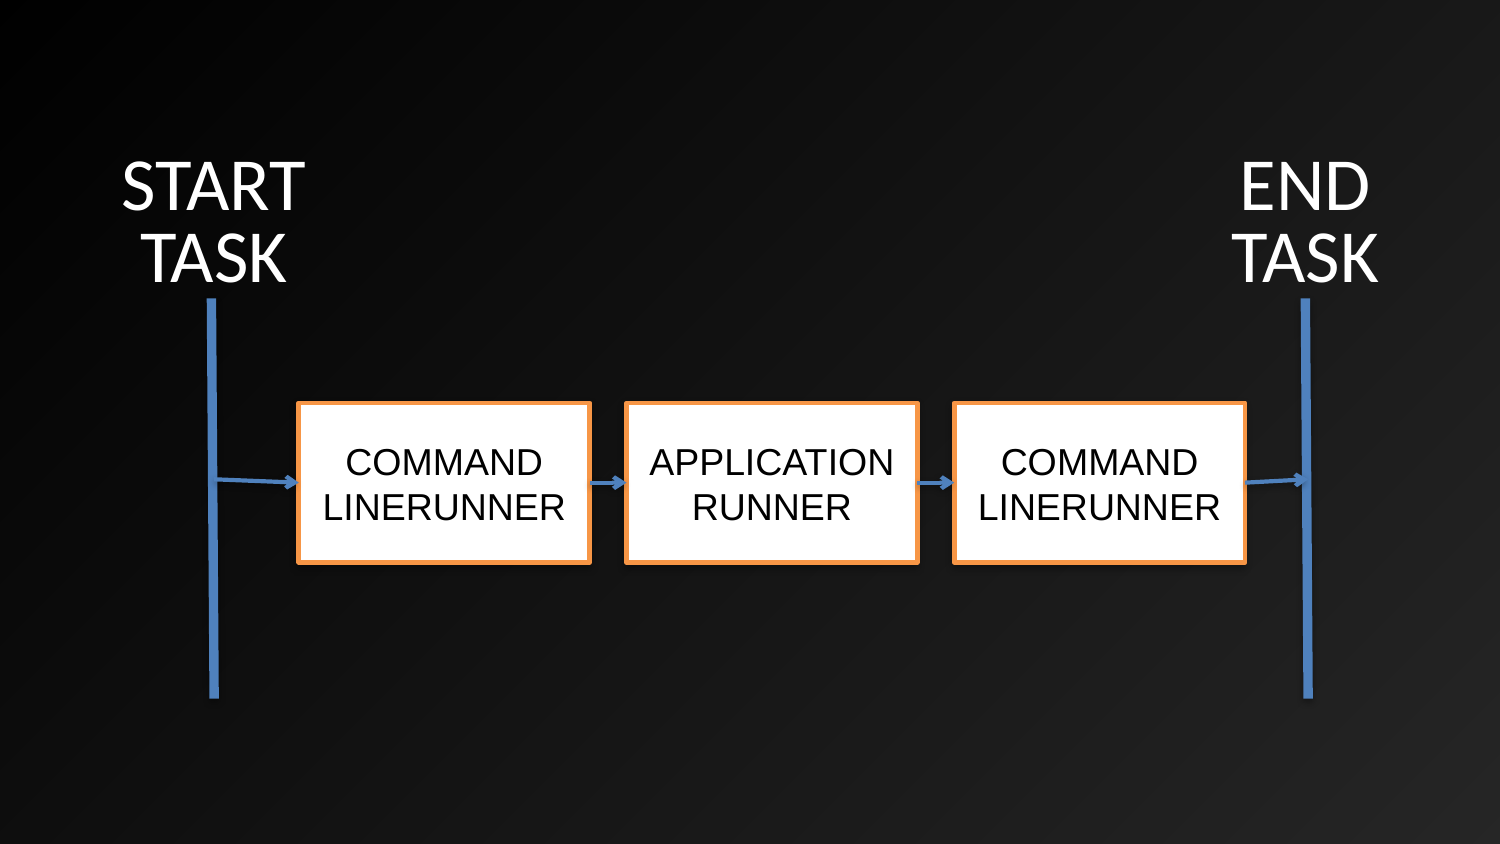

START
TASK
END
TASK
COMMAND
LINERUNNER
APPLICATION
RUNNER
COMMAND
LINERUNNER